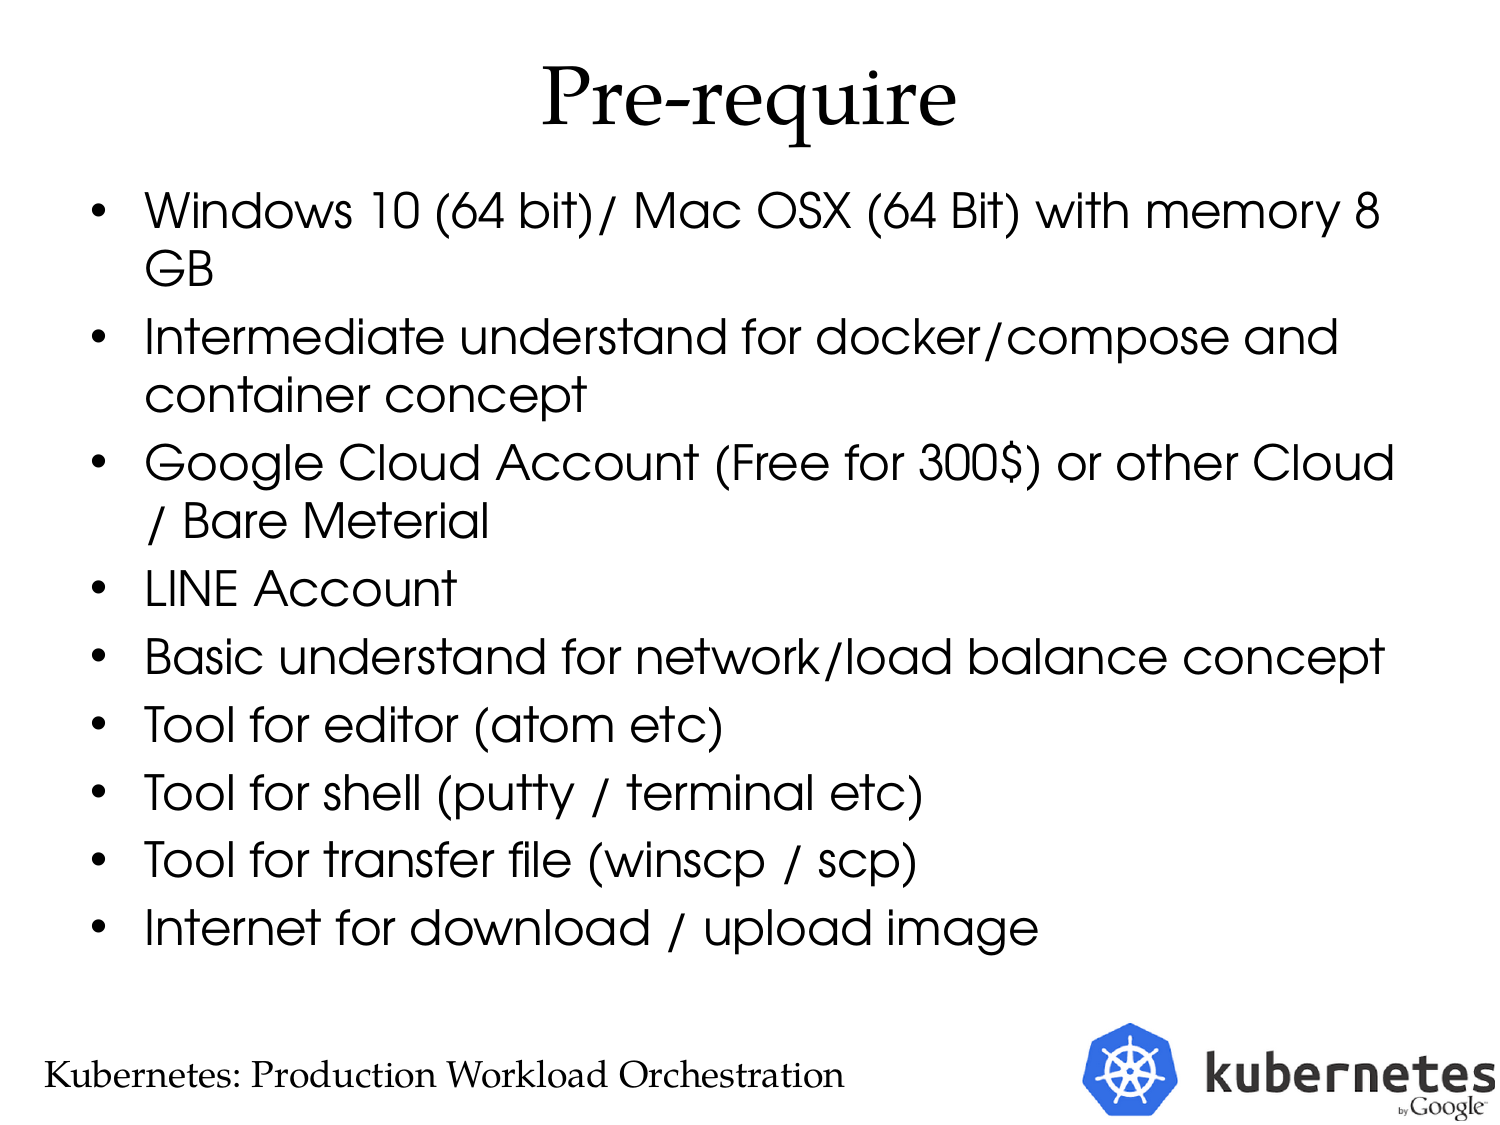

# Pre-require
Windows 10 (64 bit)/ Mac OSX (64 Bit) with memory 8 GB
Intermediate understand for docker/compose and container concept
Google Cloud Account (Free for 300$) or other Cloud / Bare Meterial
LINE Account
Basic understand for network/load balance concept
Tool for editor (atom etc)
Tool for shell (putty / terminal etc)
Tool for transfer file (winscp / scp)
Internet for download / upload image

Kubernetes: Production Workload Orchestration